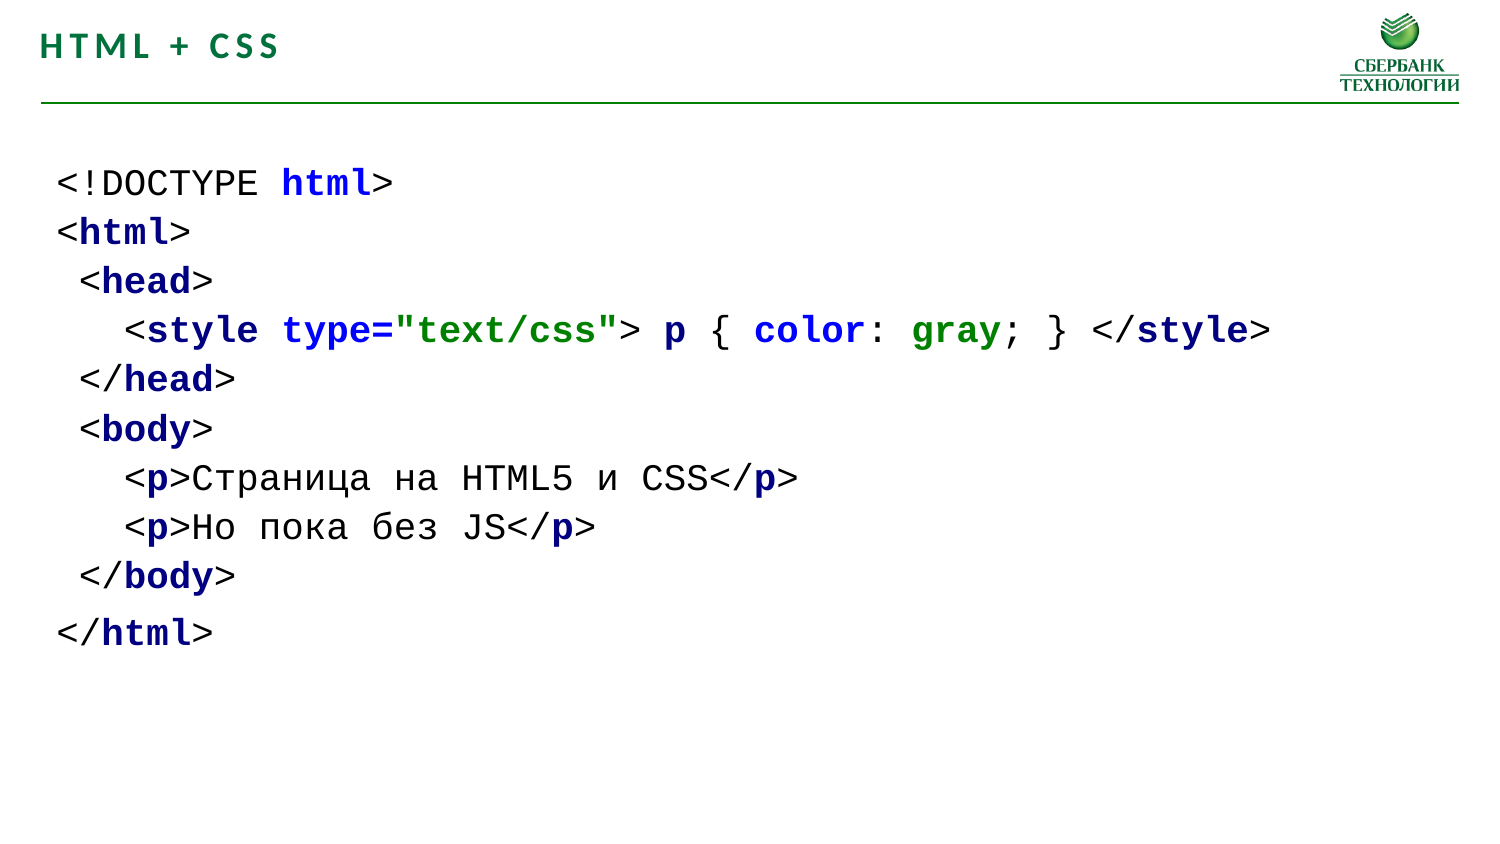

Html + css
<!DOCTYPE html>
<html>
 <head>
   <style type="text/css"> p { color: gray; } </style>
 </head>
 <body>
   <p>Страница на HTML5 и CSS</p>
   <p>Но пока без JS</p>
 </body>
</html>